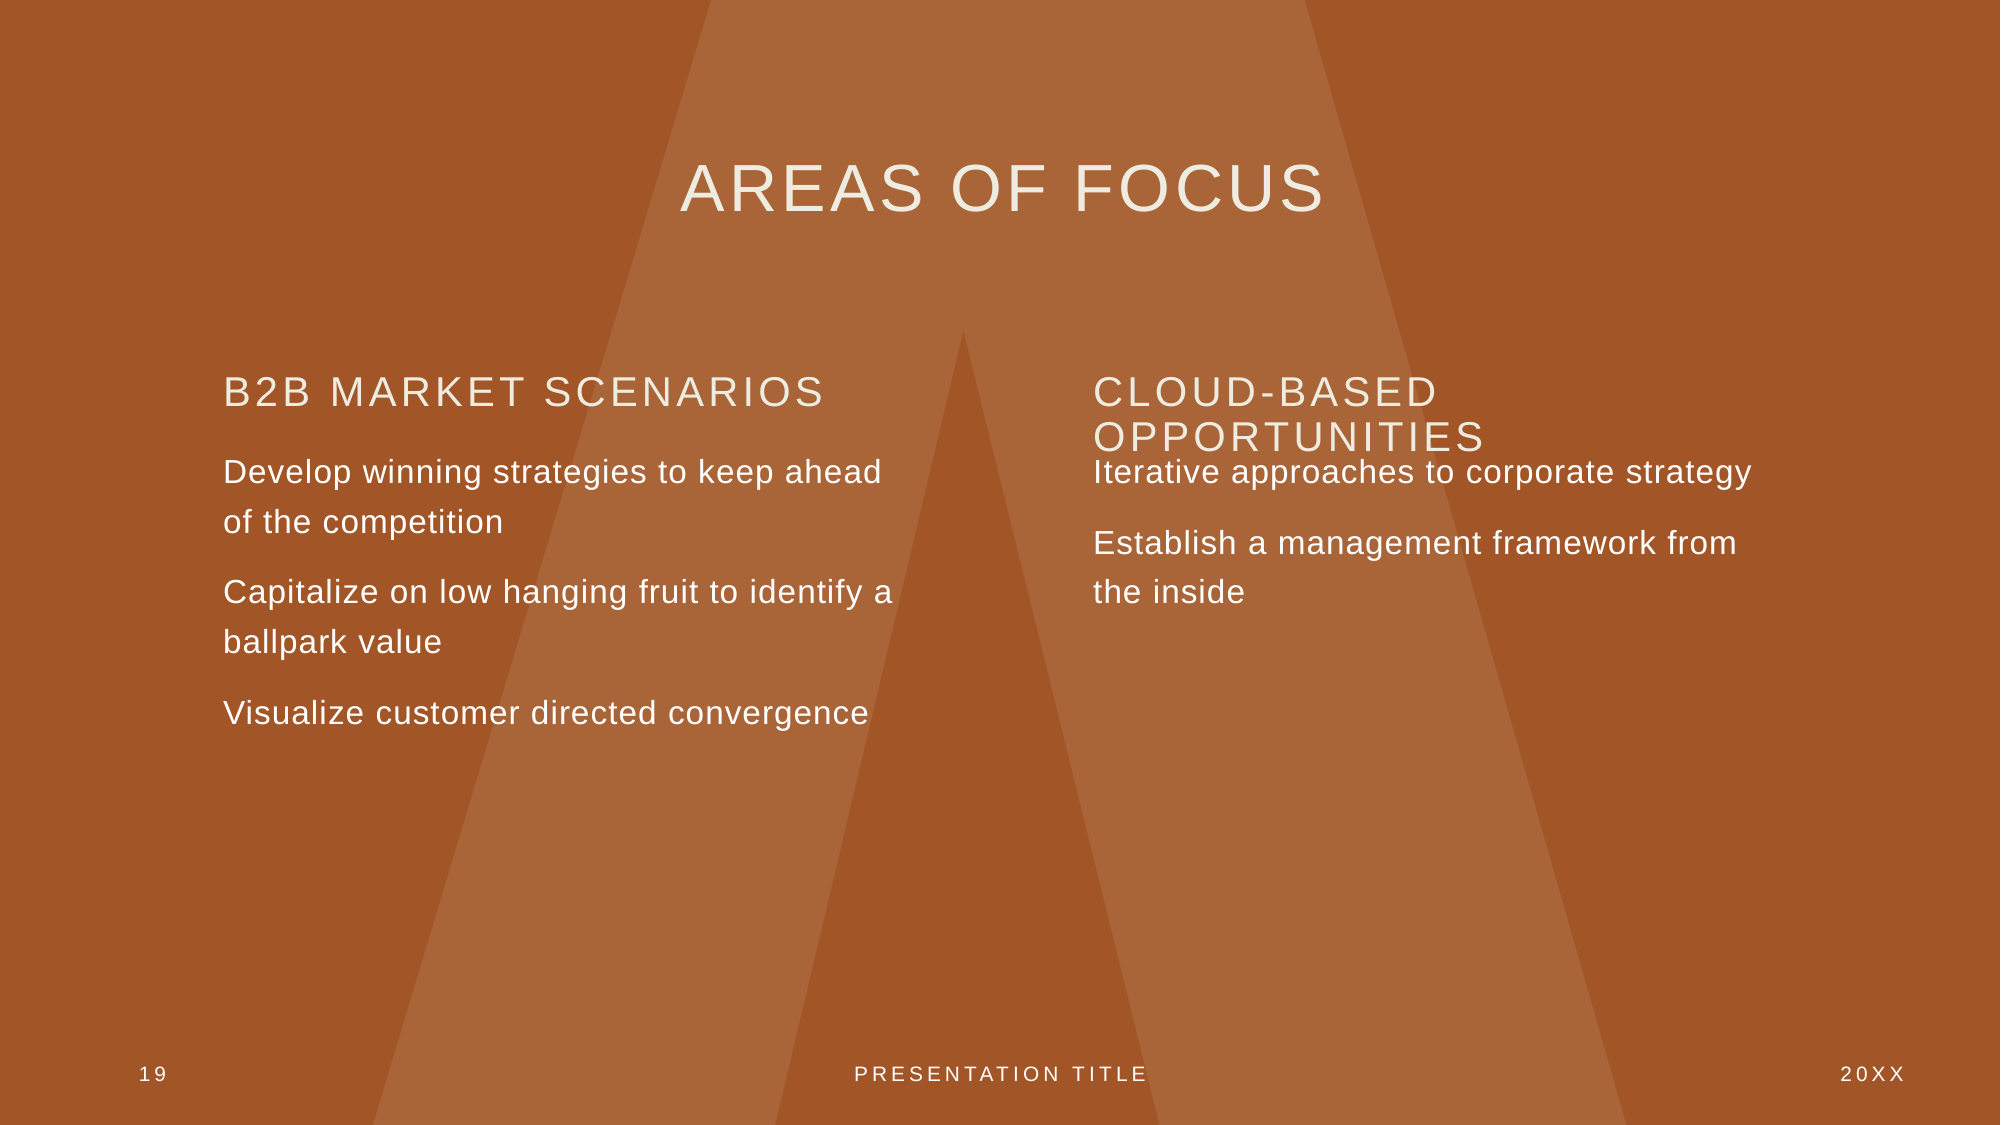

# Areas of focus
Cloud-based opportunities​
B2B market scenarios​
Iterative approaches to corporate strategy​
Establish a management framework from the inside​
Develop winning strategies to keep ahead of the competition​
Capitalize on low hanging fruit to identify a ballpark value​
Visualize customer directed convergence​
19
Presentation Title
20XX